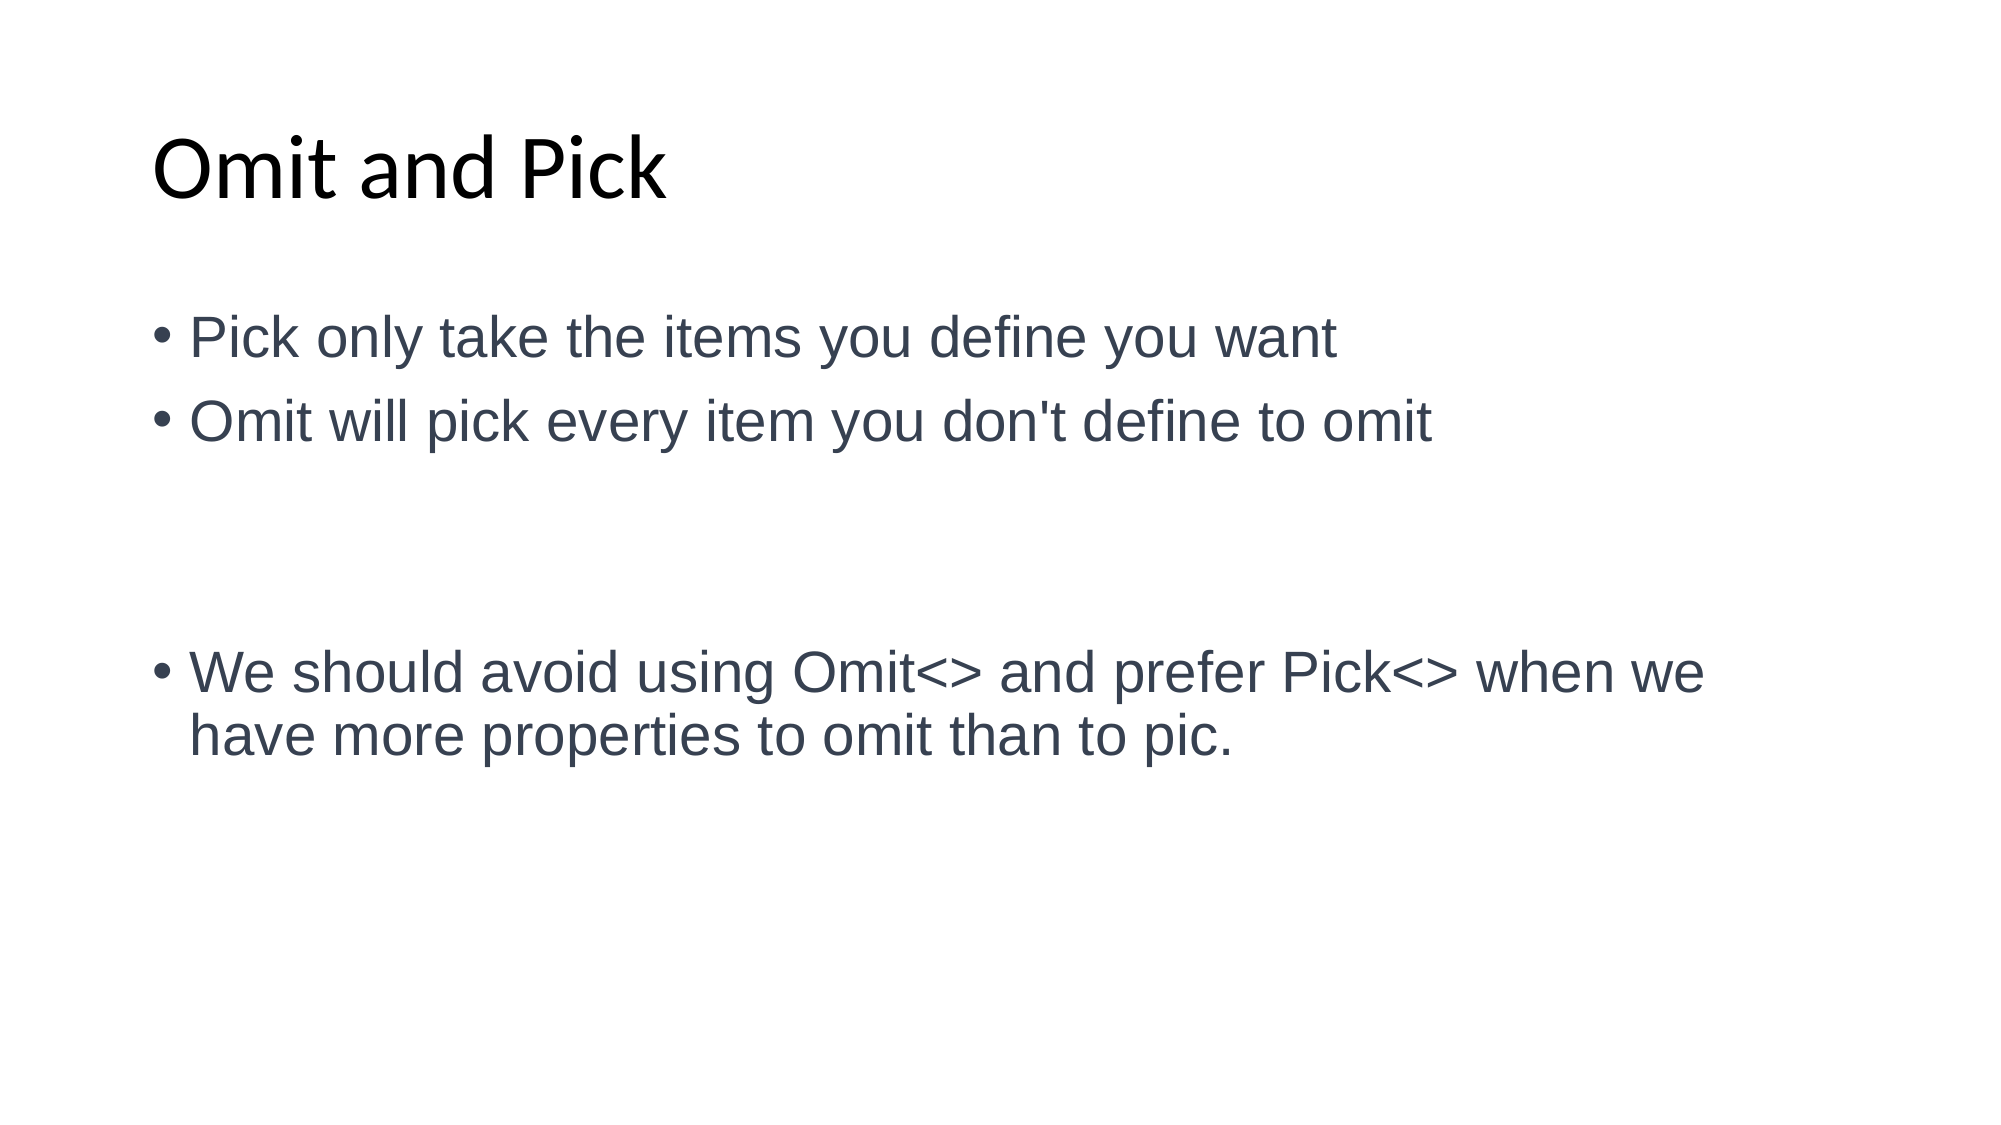

# Omit and Pick
Pick only take the items you define you want
Omit will pick every item you don't define to omit

We should avoid using Omit<> and prefer Pick<> when we have more properties to omit than to pic.